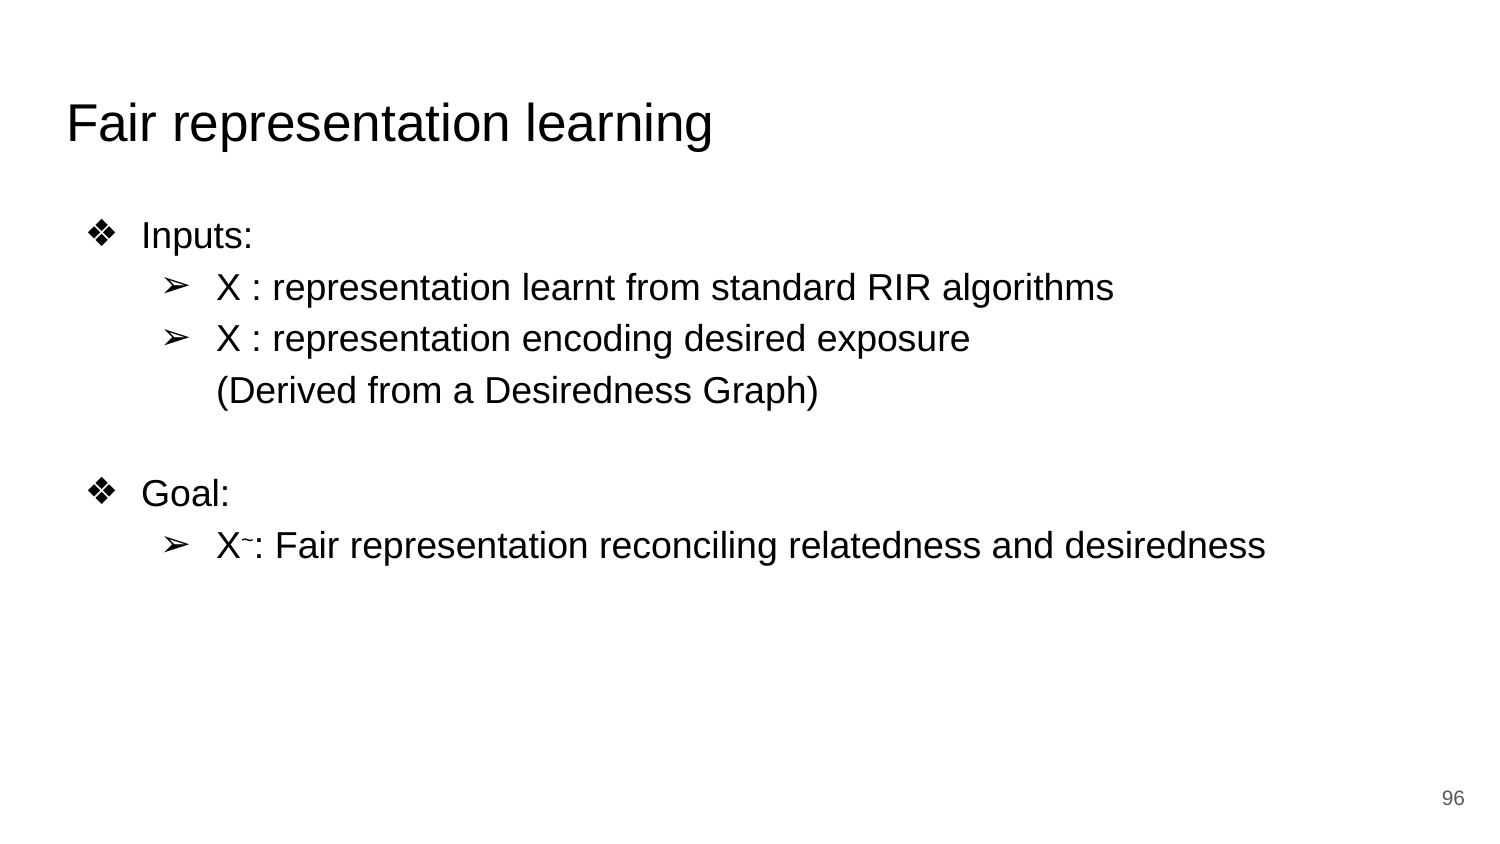

# Fair representation learning
Inputs:
X : representation learnt from standard RIR algorithms
X : representation encoding desired exposure
(Derived from a Desiredness Graph)

Goal:
X~: Fair representation reconciling relatedness and desiredness
96